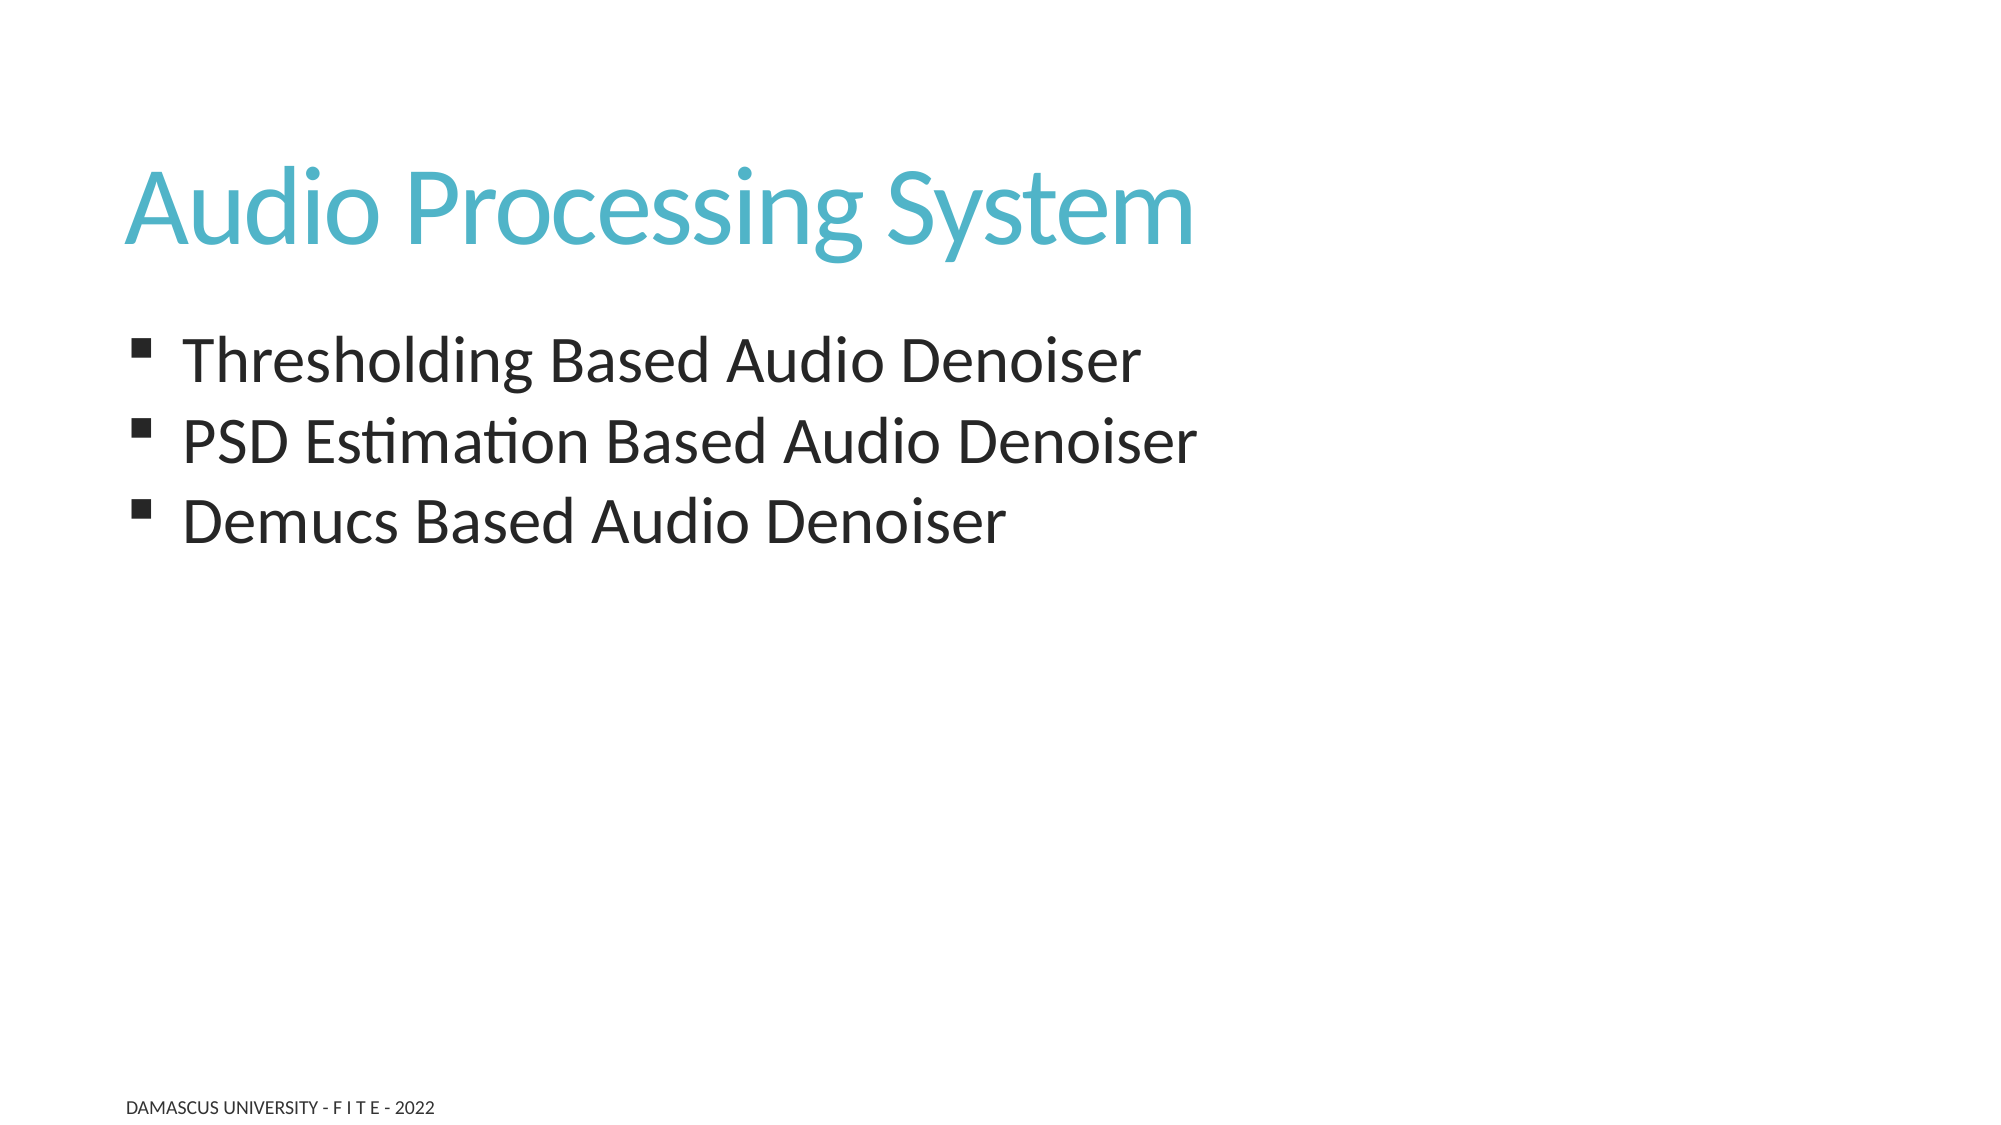

# Audio Processing System
Thresholding Based Audio Denoiser
PSD Estimation Based Audio Denoiser
Demucs Based Audio Denoiser
Damascus University - F I T E - 2022